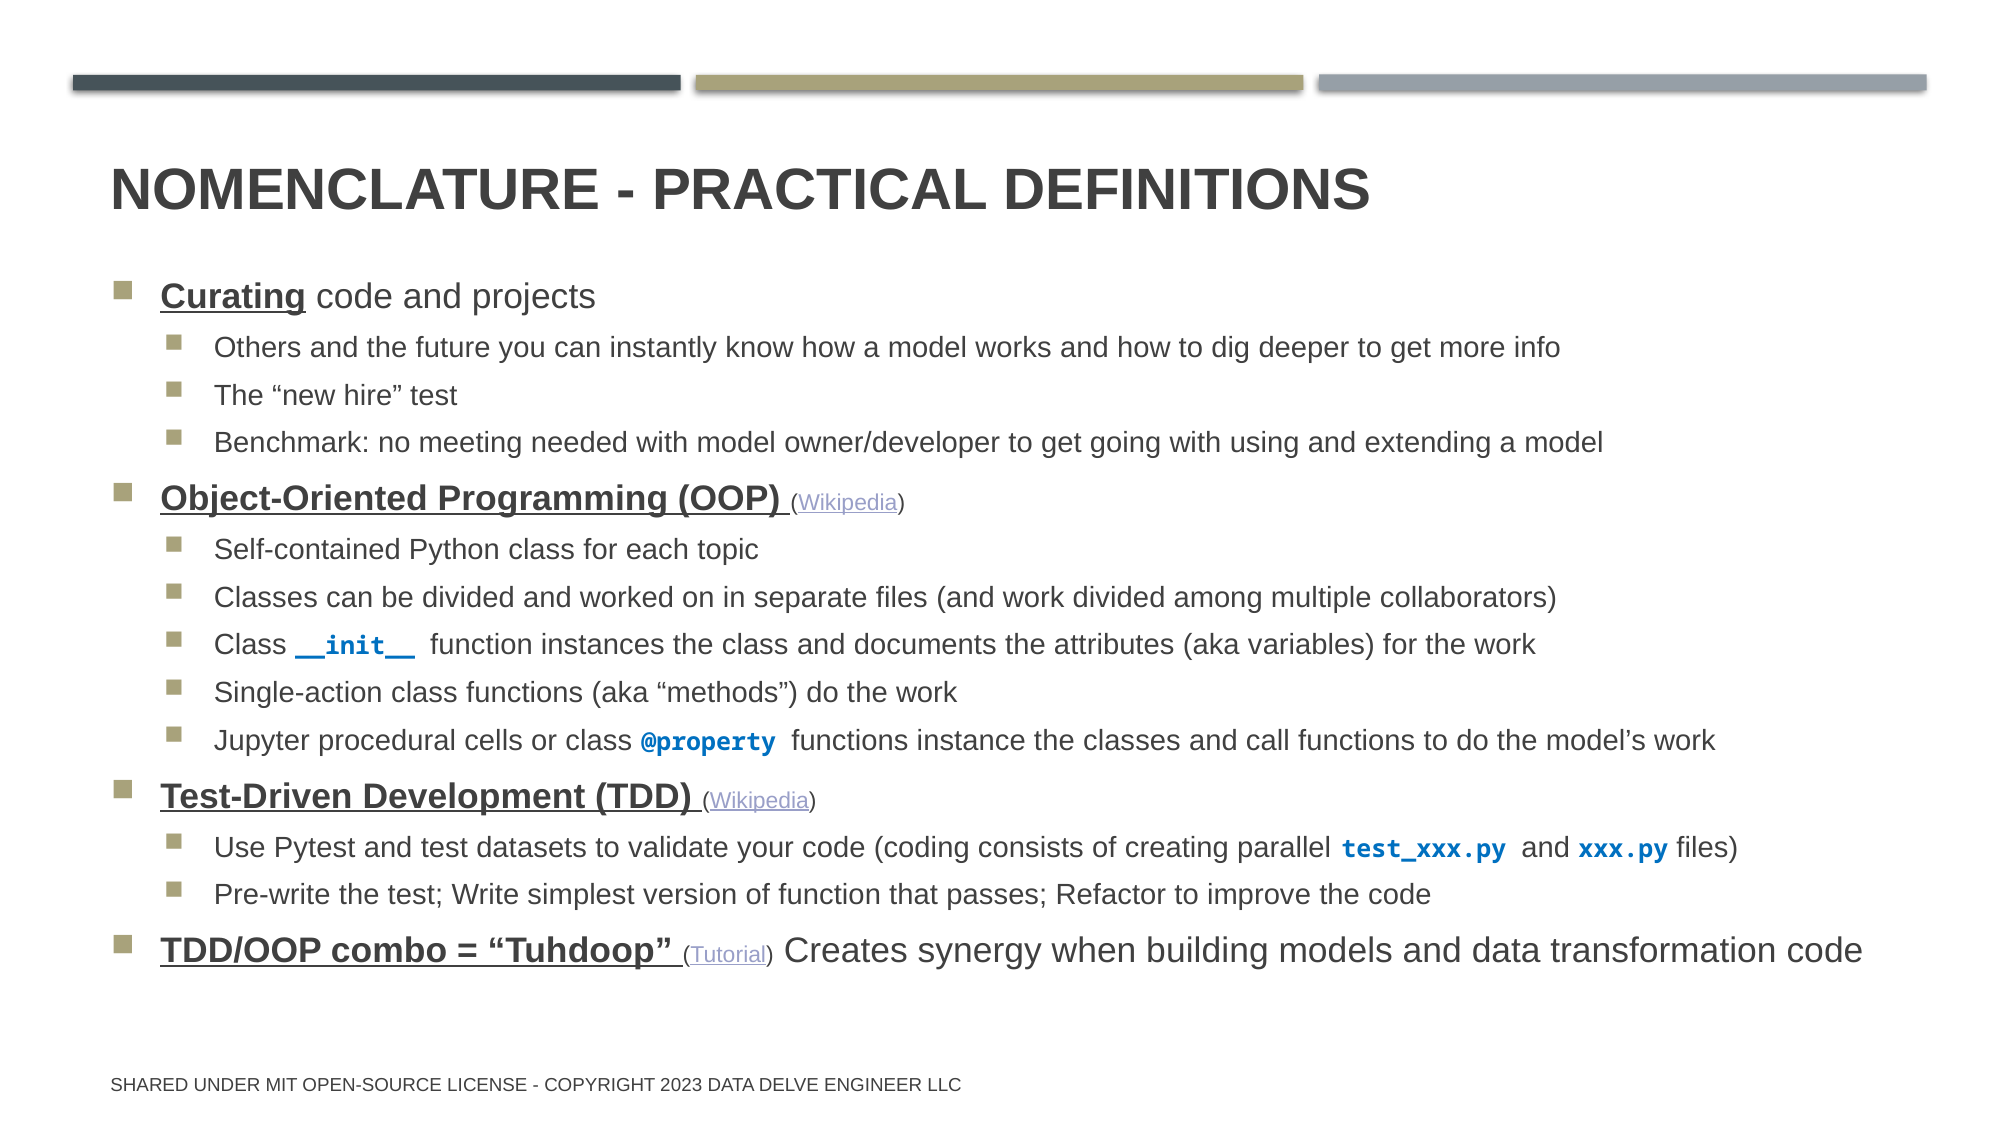

# Nomenclature - Practical Definitions
Curating code and projects
Others and the future you can instantly know how a model works and how to dig deeper to get more info
The “new hire” test
Benchmark: no meeting needed with model owner/developer to get going with using and extending a model
Object-Oriented Programming (OOP) (Wikipedia)
Self-contained Python class for each topic
Classes can be divided and worked on in separate files (and work divided among multiple collaborators)
Class __init__ function instances the class and documents the attributes (aka variables) for the work
Single-action class functions (aka “methods”) do the work
Jupyter procedural cells or class @property functions instance the classes and call functions to do the model’s work
Test-Driven Development (TDD) (Wikipedia)
Use Pytest and test datasets to validate your code (coding consists of creating parallel test_xxx.py and xxx.py files)
Pre-write the test; Write simplest version of function that passes; Refactor to improve the code
TDD/OOP combo = “Tuhdoop” (Tutorial) Creates synergy when building models and data transformation code

Shared under MIT Open-Source License - Copyright 2023 Data Delve Engineer LLC